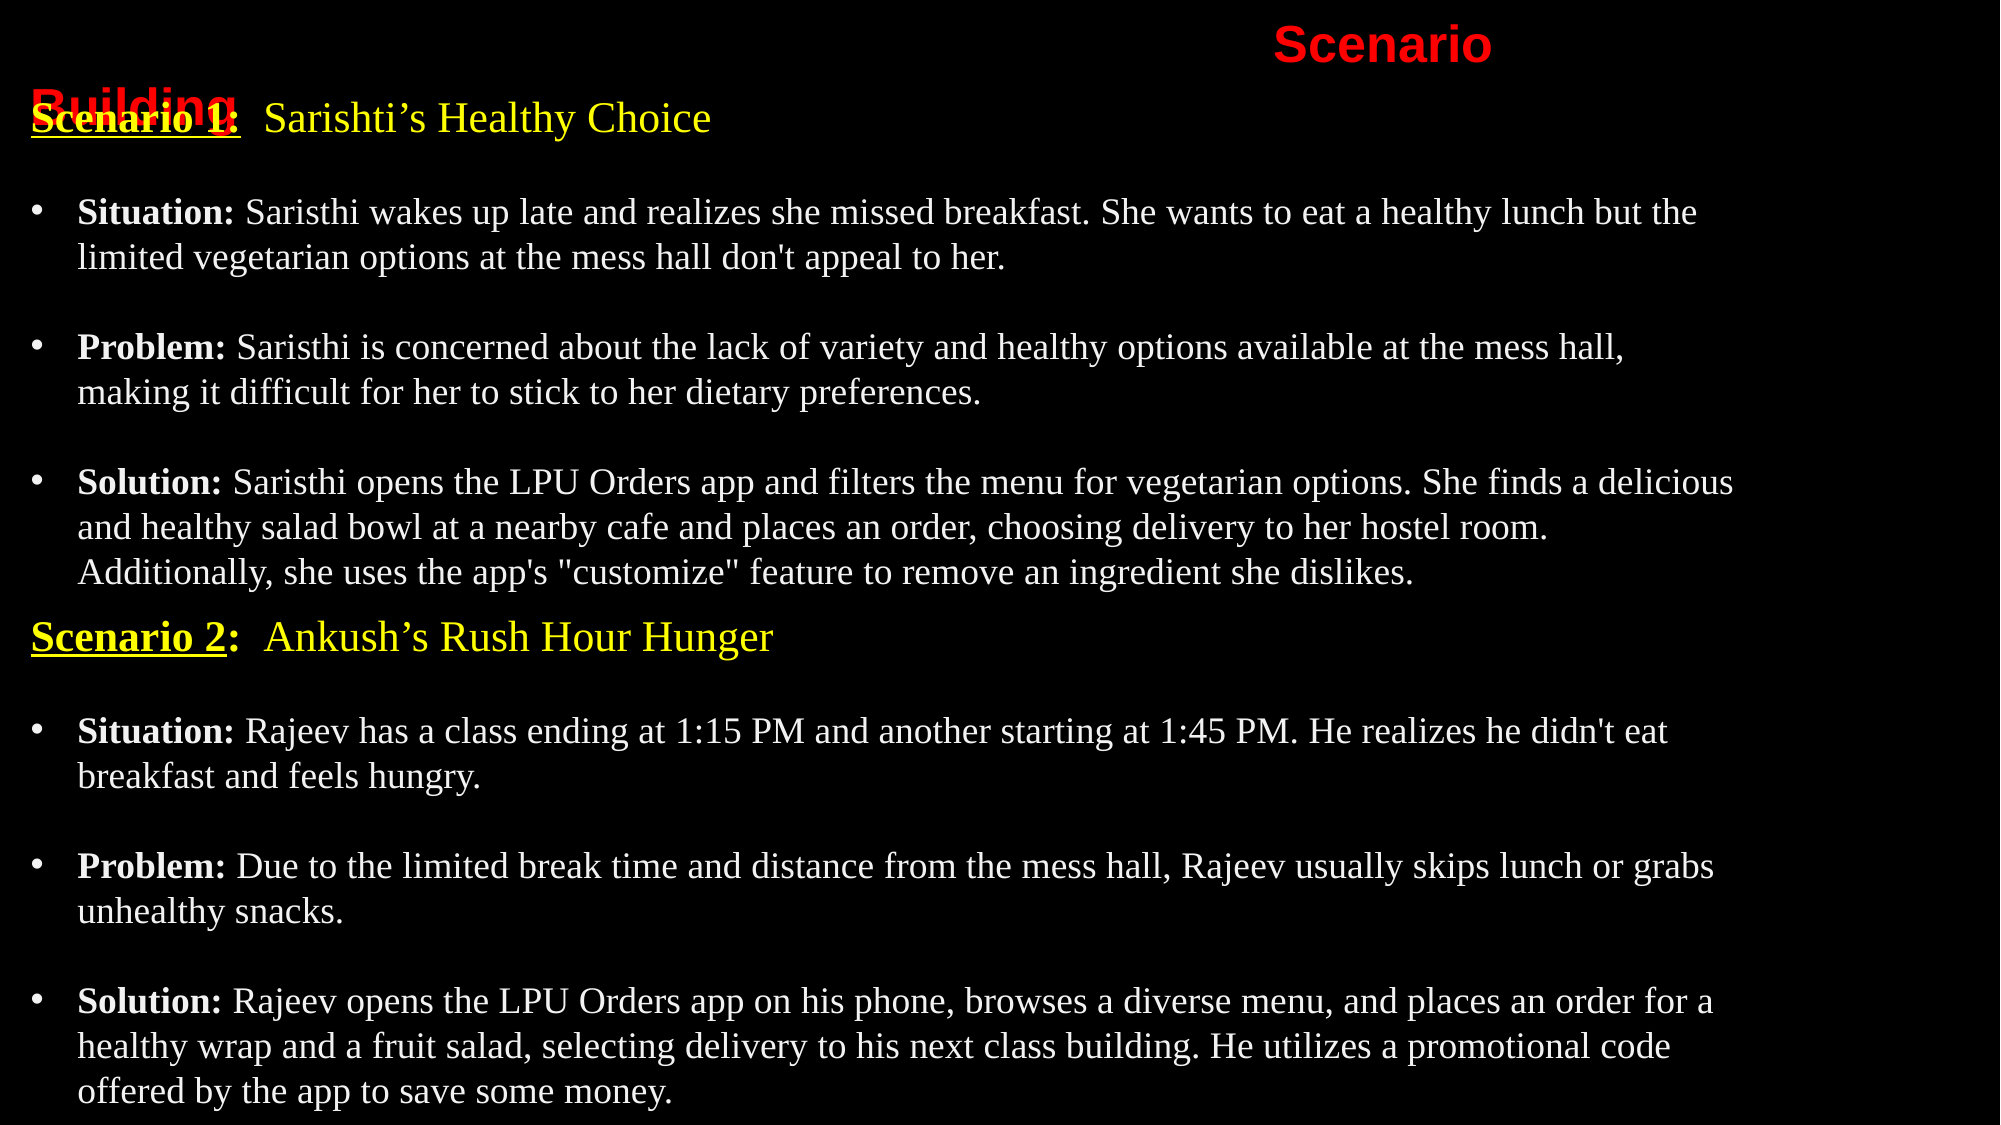

Scenario Building
Scenario 1:  Sarishti’s Healthy Choice

Situation: Saristhi wakes up late and realizes she missed breakfast. She wants to eat a healthy lunch but the limited vegetarian options at the mess hall don't appeal to her.

Problem: Saristhi is concerned about the lack of variety and healthy options available at the mess hall, making it difficult for her to stick to her dietary preferences.

Solution: Saristhi opens the LPU Orders app and filters the menu for vegetarian options. She finds a delicious and healthy salad bowl at a nearby cafe and places an order, choosing delivery to her hostel room. Additionally, she uses the app's "customize" feature to remove an ingredient she dislikes.

Scenario 2:  Ankush’s Rush Hour Hunger

Situation: Rajeev has a class ending at 1:15 PM and another starting at 1:45 PM. He realizes he didn't eat breakfast and feels hungry.

Problem: Due to the limited break time and distance from the mess hall, Rajeev usually skips lunch or grabs unhealthy snacks.

Solution: Rajeev opens the LPU Orders app on his phone, browses a diverse menu, and places an order for a healthy wrap and a fruit salad, selecting delivery to his next class building. He utilizes a promotional code offered by the app to save some money.